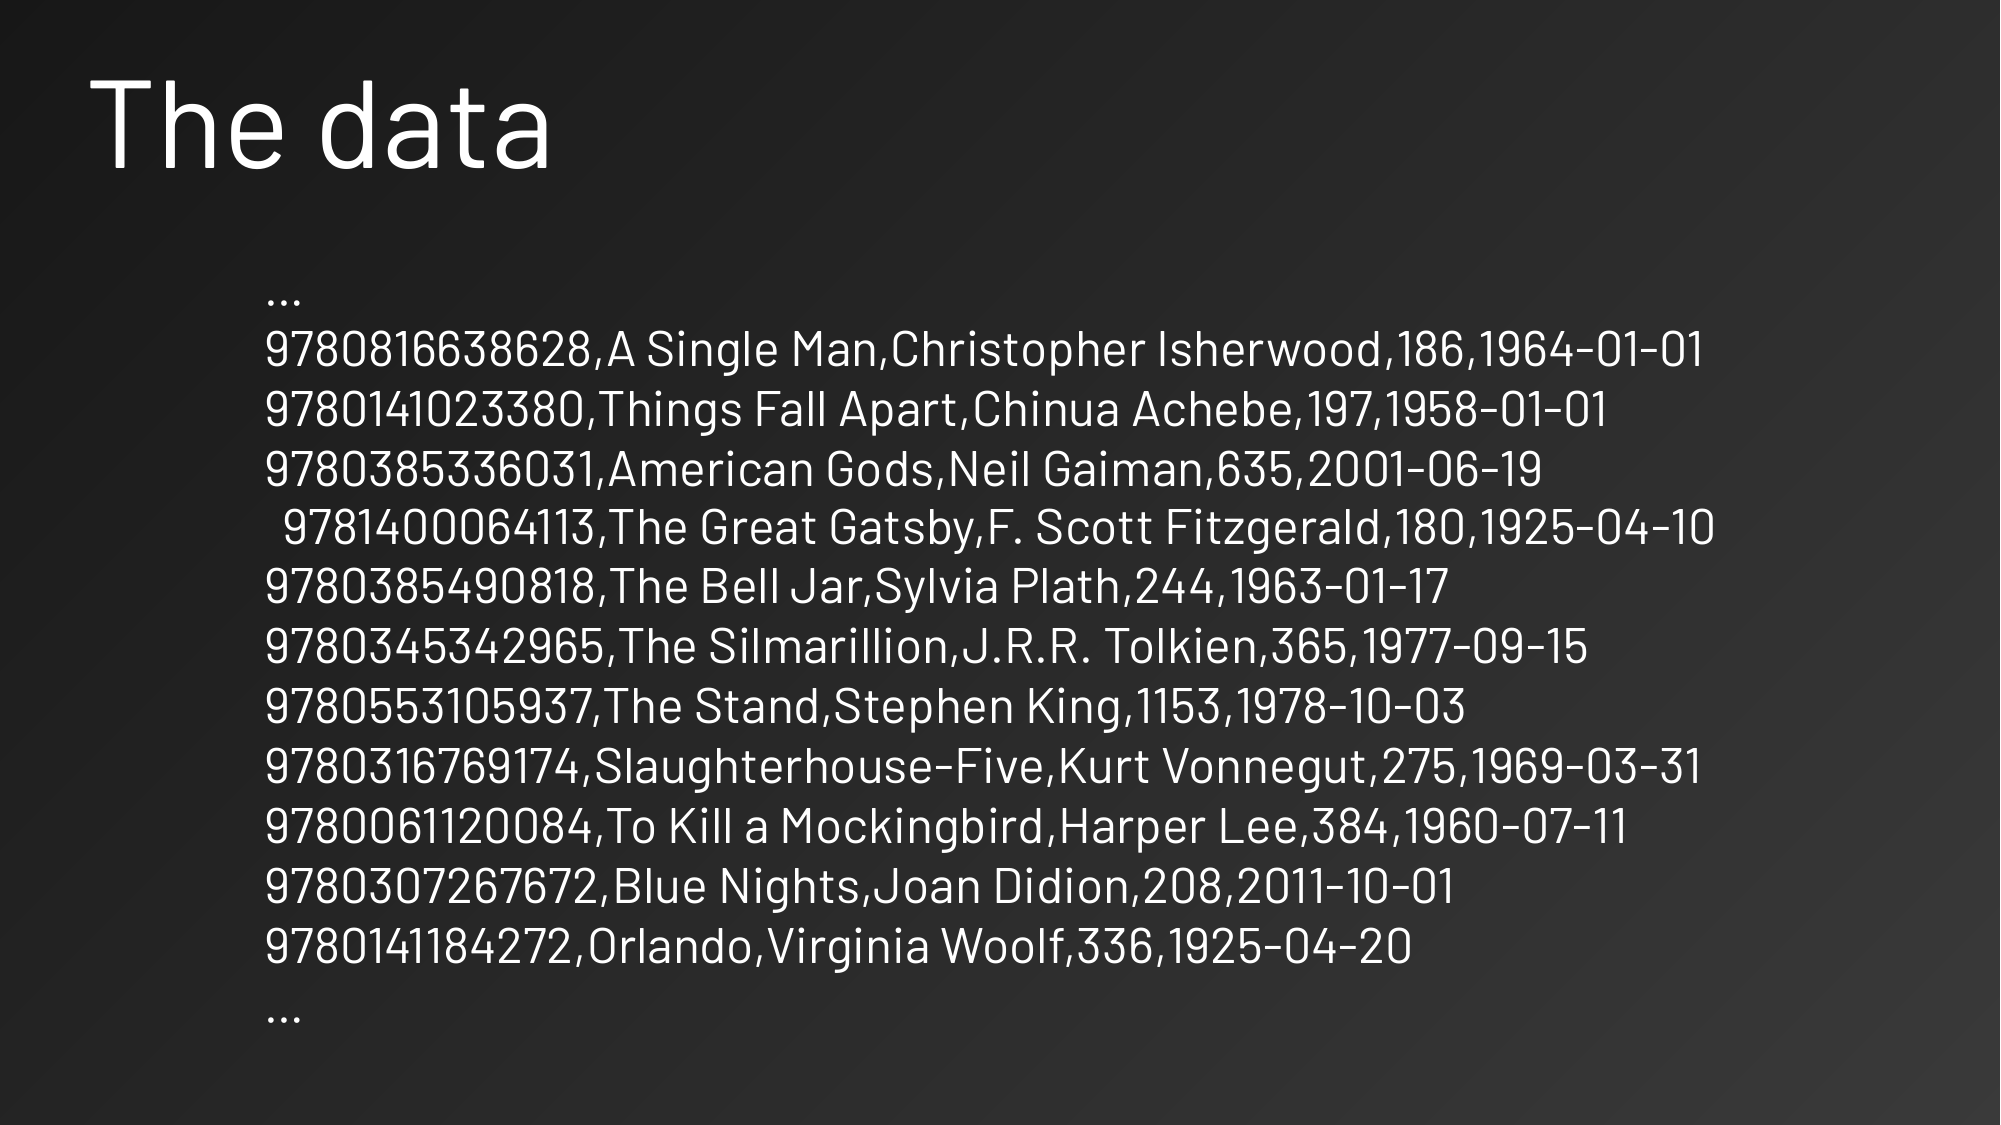

# The data
…
9780816638628,A Single Man,Christopher Isherwood,186,1964-01-01
9780141023380,Things Fall Apart,Chinua Achebe,197,1958-01-01
9780385336031,American Gods,Neil Gaiman,635,2001-06-19
9781400064113,The Great Gatsby,F. Scott Fitzgerald,180,1925-04-10
9780385490818,The Bell Jar,Sylvia Plath,244,1963-01-17
9780345342965,The Silmarillion,J.R.R. Tolkien,365,1977-09-15
9780553105937,The Stand,Stephen King,1153,1978-10-03
9780316769174,Slaughterhouse-Five,Kurt Vonnegut,275,1969-03-31
9780061120084,To Kill a Mockingbird,Harper Lee,384,1960-07-11
9780307267672,Blue Nights,Joan Didion,208,2011-10-01
9780141184272,Orlando,Virginia Woolf,336,1925-04-20
…